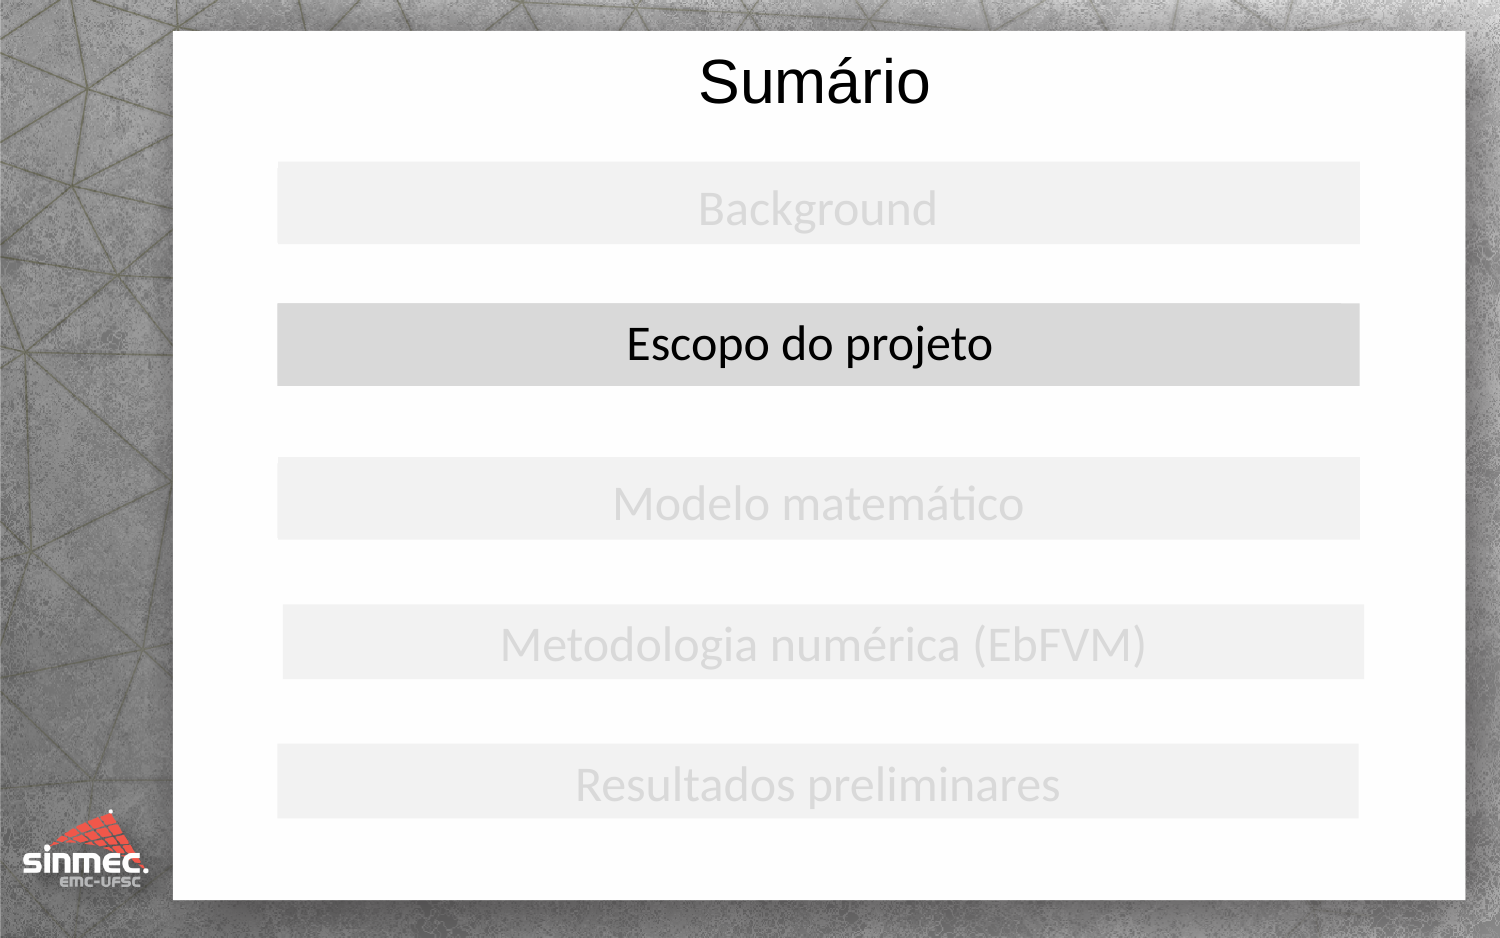

# Sumário

Background
Escopo do projeto

Modelo matemático
Metodologia numérica (EbFVM)
Resultados preliminares